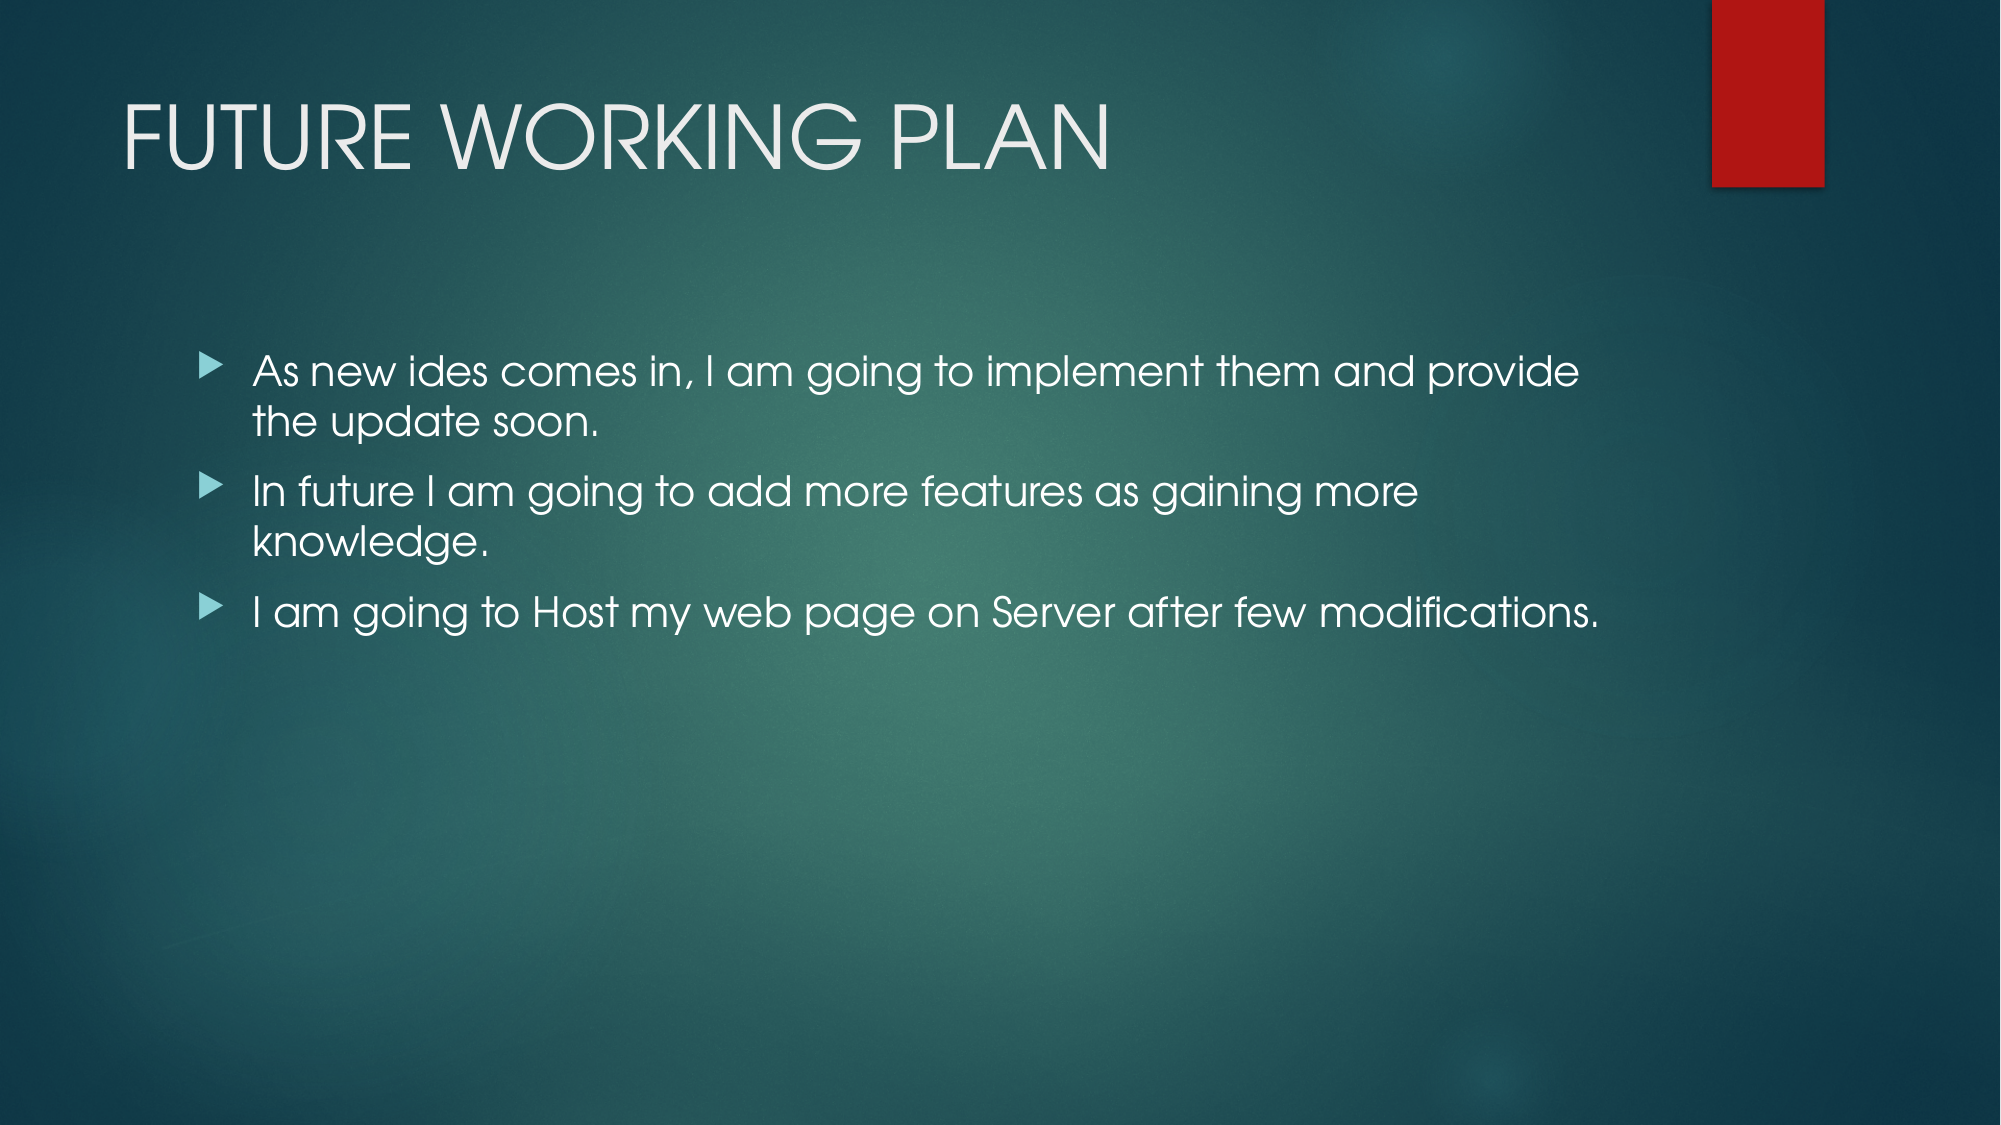

# FUTURE WORKING PLAN
As new ides comes in, I am going to implement them and provide the update soon.
In future I am going to add more features as gaining more knowledge.
I am going to Host my web page on Server after few modifications.